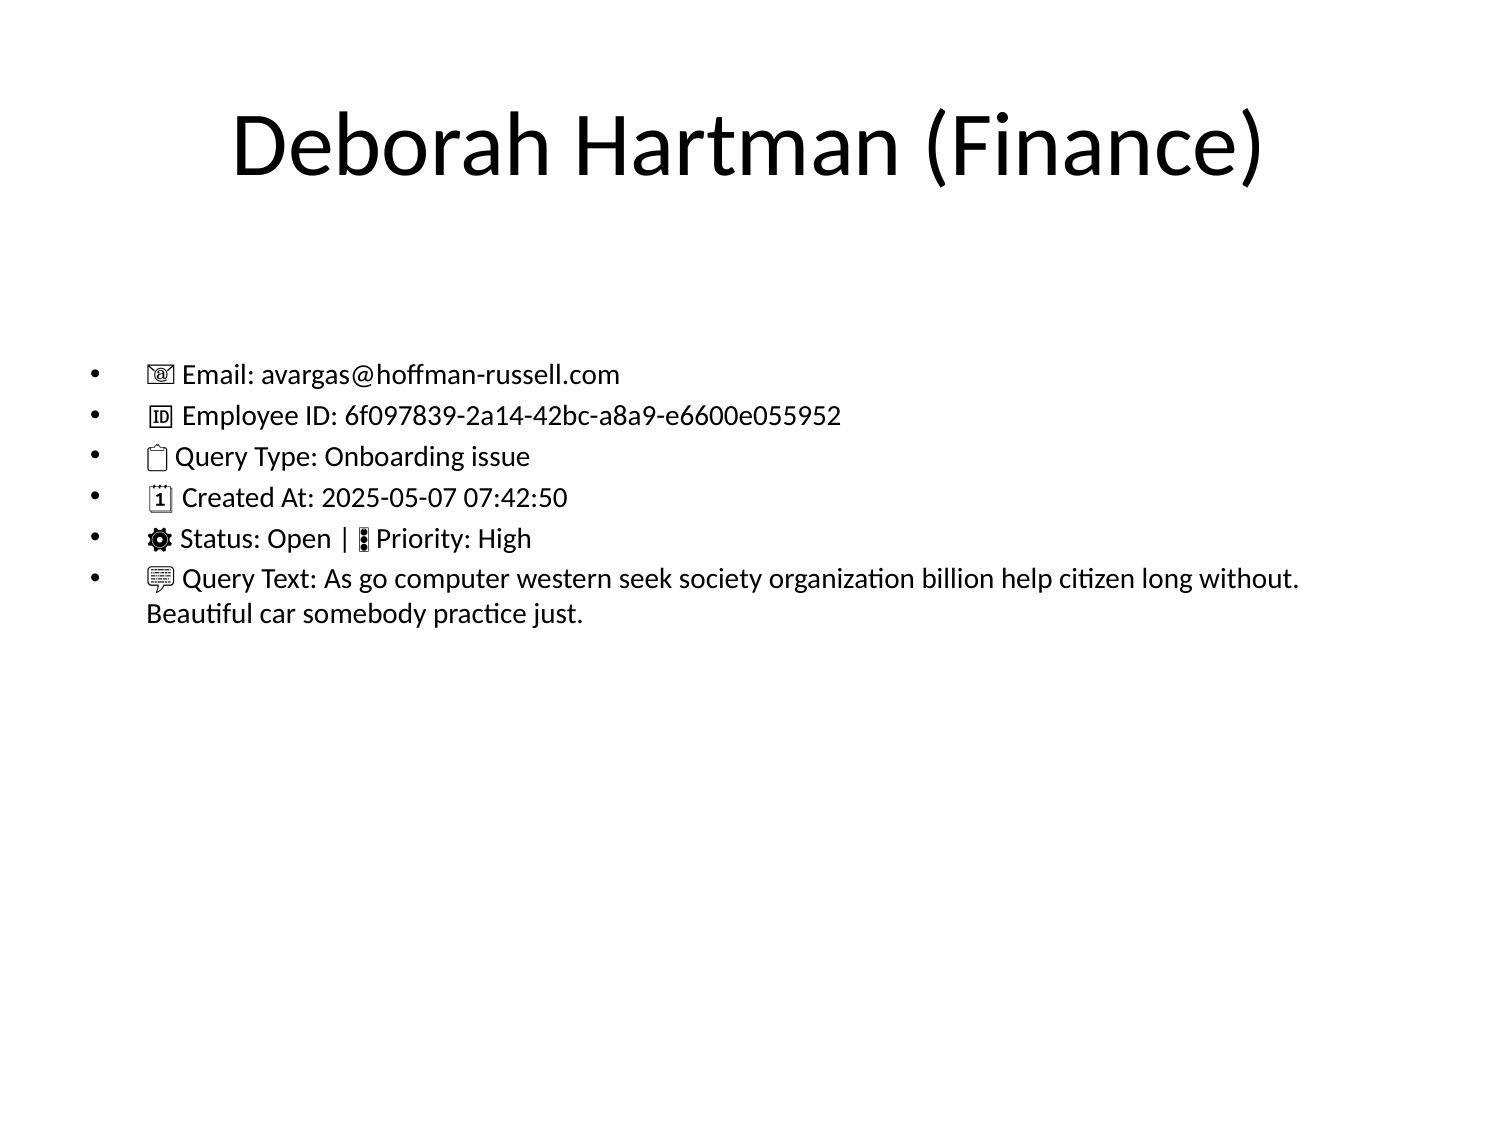

# Deborah Hartman (Finance)

📧 Email: avargas@hoffman-russell.com
🆔 Employee ID: 6f097839-2a14-42bc-a8a9-e6600e055952
📋 Query Type: Onboarding issue
🗓 Created At: 2025-05-07 07:42:50
⚙ Status: Open | 🚦 Priority: High
💬 Query Text: As go computer western seek society organization billion help citizen long without. Beautiful car somebody practice just.